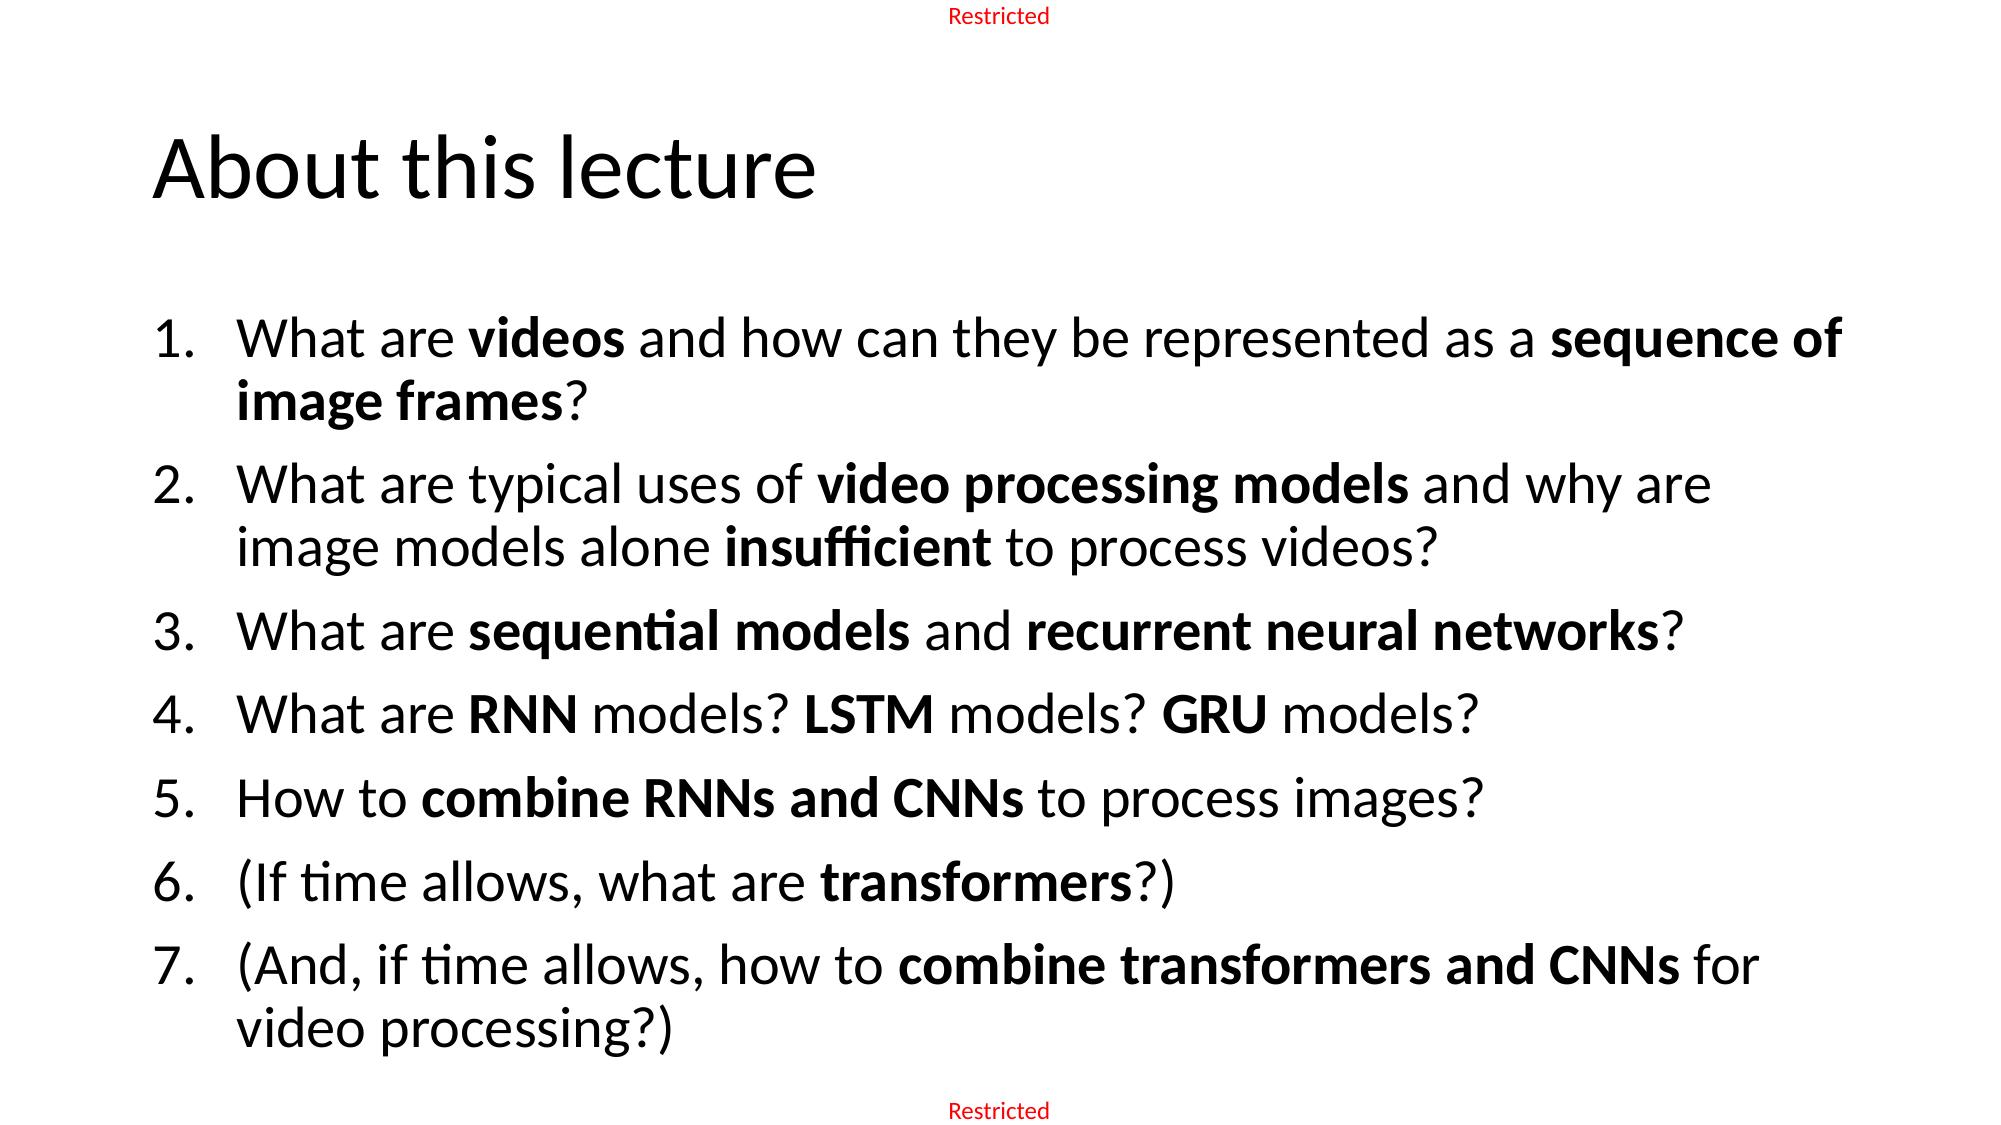

# About this lecture
What are videos and how can they be represented as a sequence of image frames?
What are typical uses of video processing models and why are image models alone insufficient to process videos?
What are sequential models and recurrent neural networks?
What are RNN models? LSTM models? GRU models?
How to combine RNNs and CNNs to process images?
(If time allows, what are transformers?)
(And, if time allows, how to combine transformers and CNNs for video processing?)